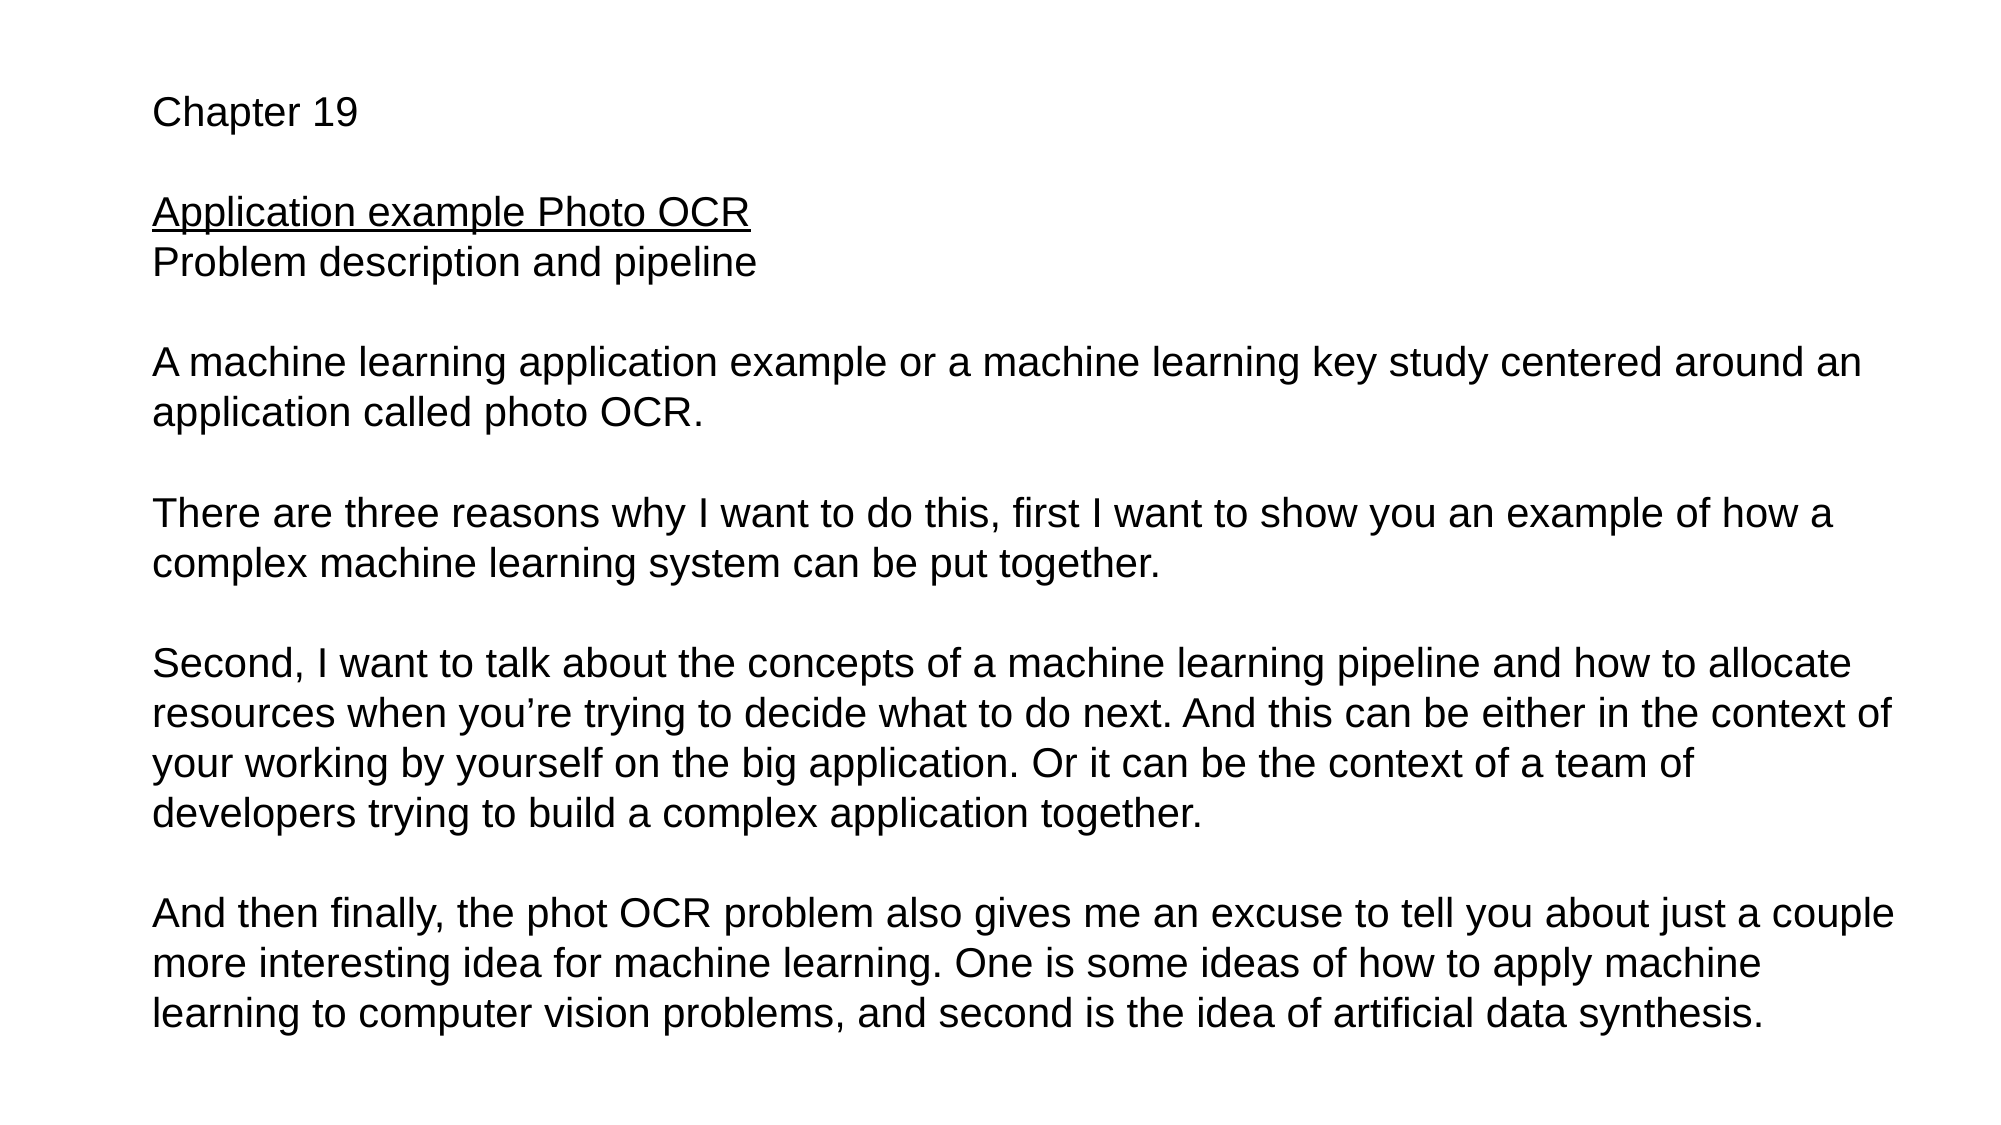

Chapter 19

Application example Photo OCR
Problem description and pipeline

A machine learning application example or a machine learning key study centered around an application called photo OCR.

There are three reasons why I want to do this, first I want to show you an example of how a complex machine learning system can be put together.

Second, I want to talk about the concepts of a machine learning pipeline and how to allocate resources when you’re trying to decide what to do next. And this can be either in the context of your working by yourself on the big application. Or it can be the context of a team of developers trying to build a complex application together.

And then finally, the phot OCR problem also gives me an excuse to tell you about just a couple more interesting idea for machine learning. One is some ideas of how to apply machine learning to computer vision problems, and second is the idea of artificial data synthesis.